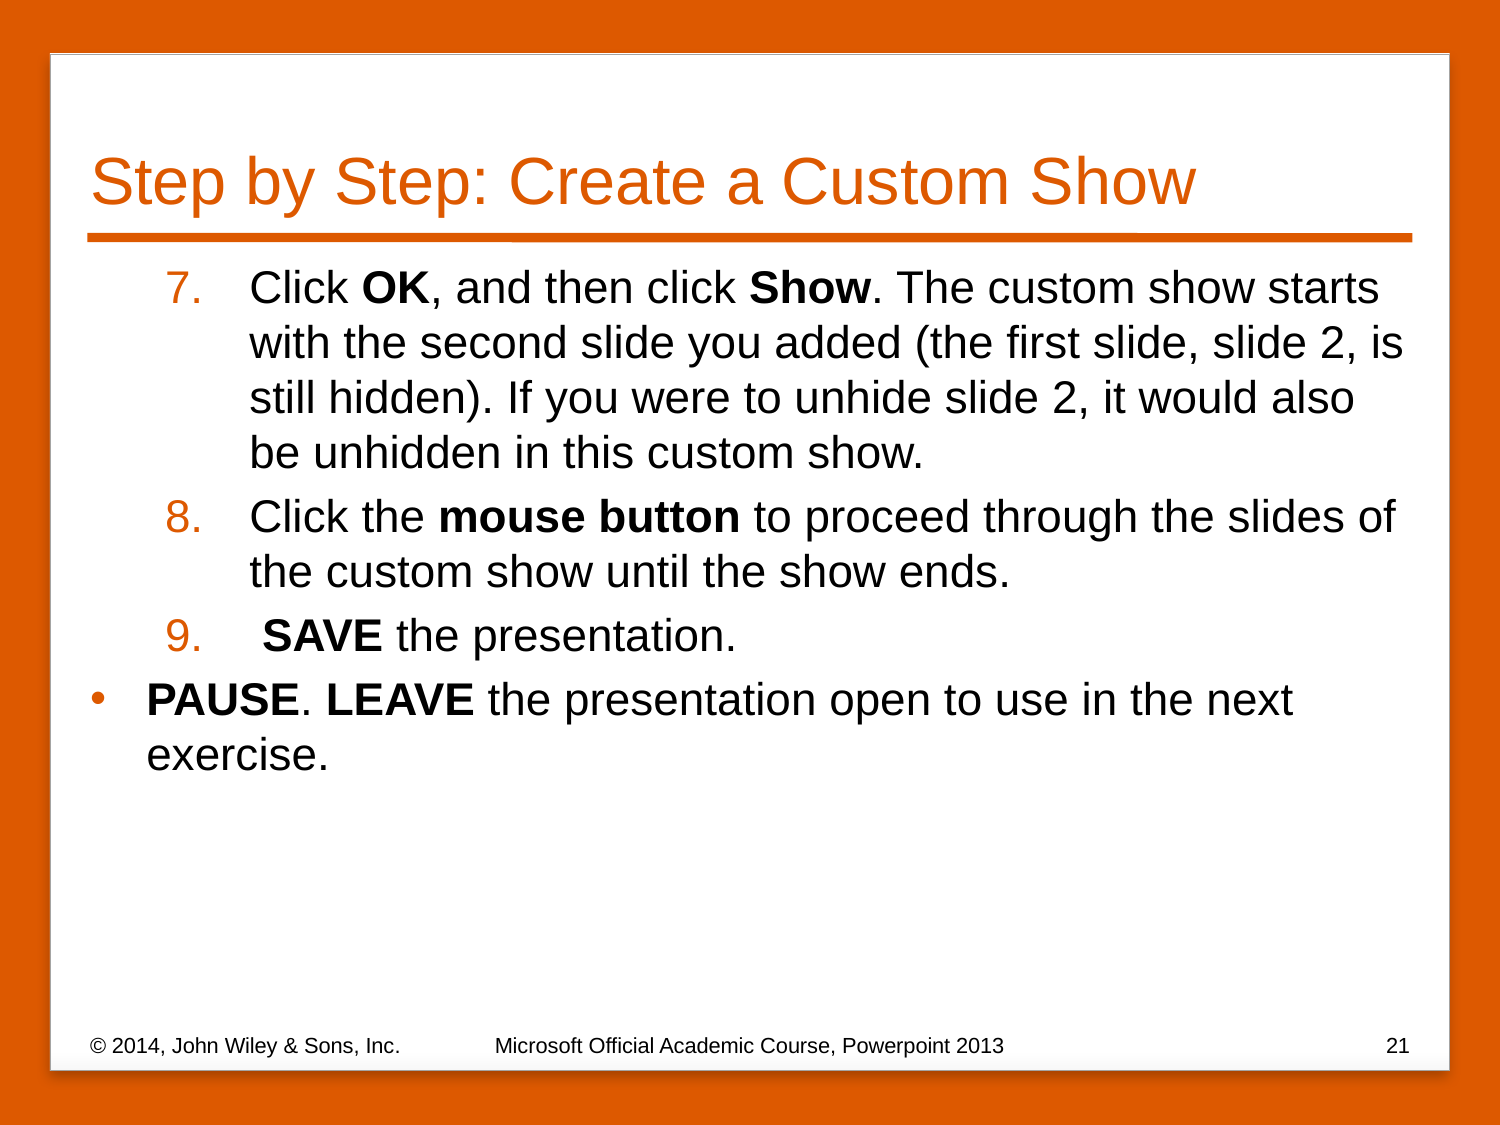

# Step by Step: Create a Custom Show
Click OK, and then click Show. The custom show starts with the second slide you added (the first slide, slide 2, is still hidden). If you were to unhide slide 2, it would also be unhidden in this custom show.
Click the mouse button to proceed through the slides of the custom show until the show ends.
 SAVE the presentation.
PAUSE. LEAVE the presentation open to use in the next exercise.
© 2014, John Wiley & Sons, Inc.
Microsoft Official Academic Course, Powerpoint 2013
21